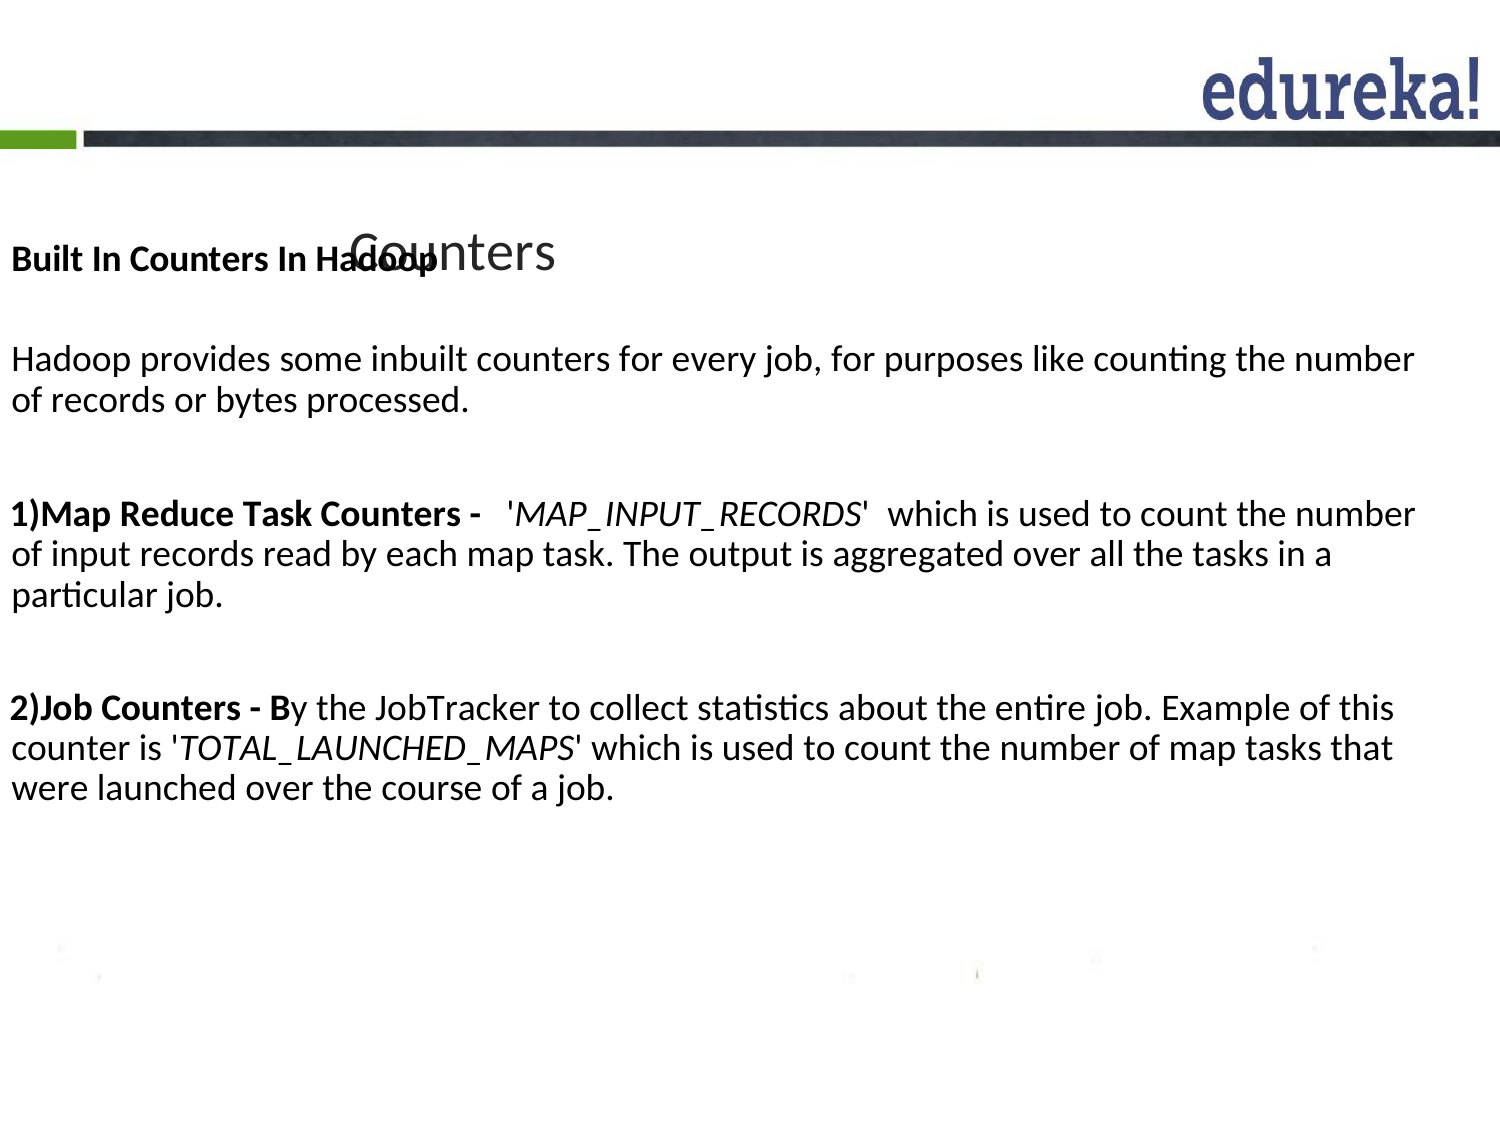

# Counters
Built In Counters In Hadoop

Hadoop provides some inbuilt counters for every job, for purposes like counting the number of records or bytes processed.

Map Reduce Task Counters -	'MAP_INPUT_RECORDS'	which is used to count the number of input records read by each map task. The output is aggregated over all the tasks in a particular job.

Job Counters - By the JobTracker to collect statistics about the entire job. Example of this counter is 'TOTAL_LAUNCHED_MAPS' which is used to count the number of map tasks that were launched over the course of a job.